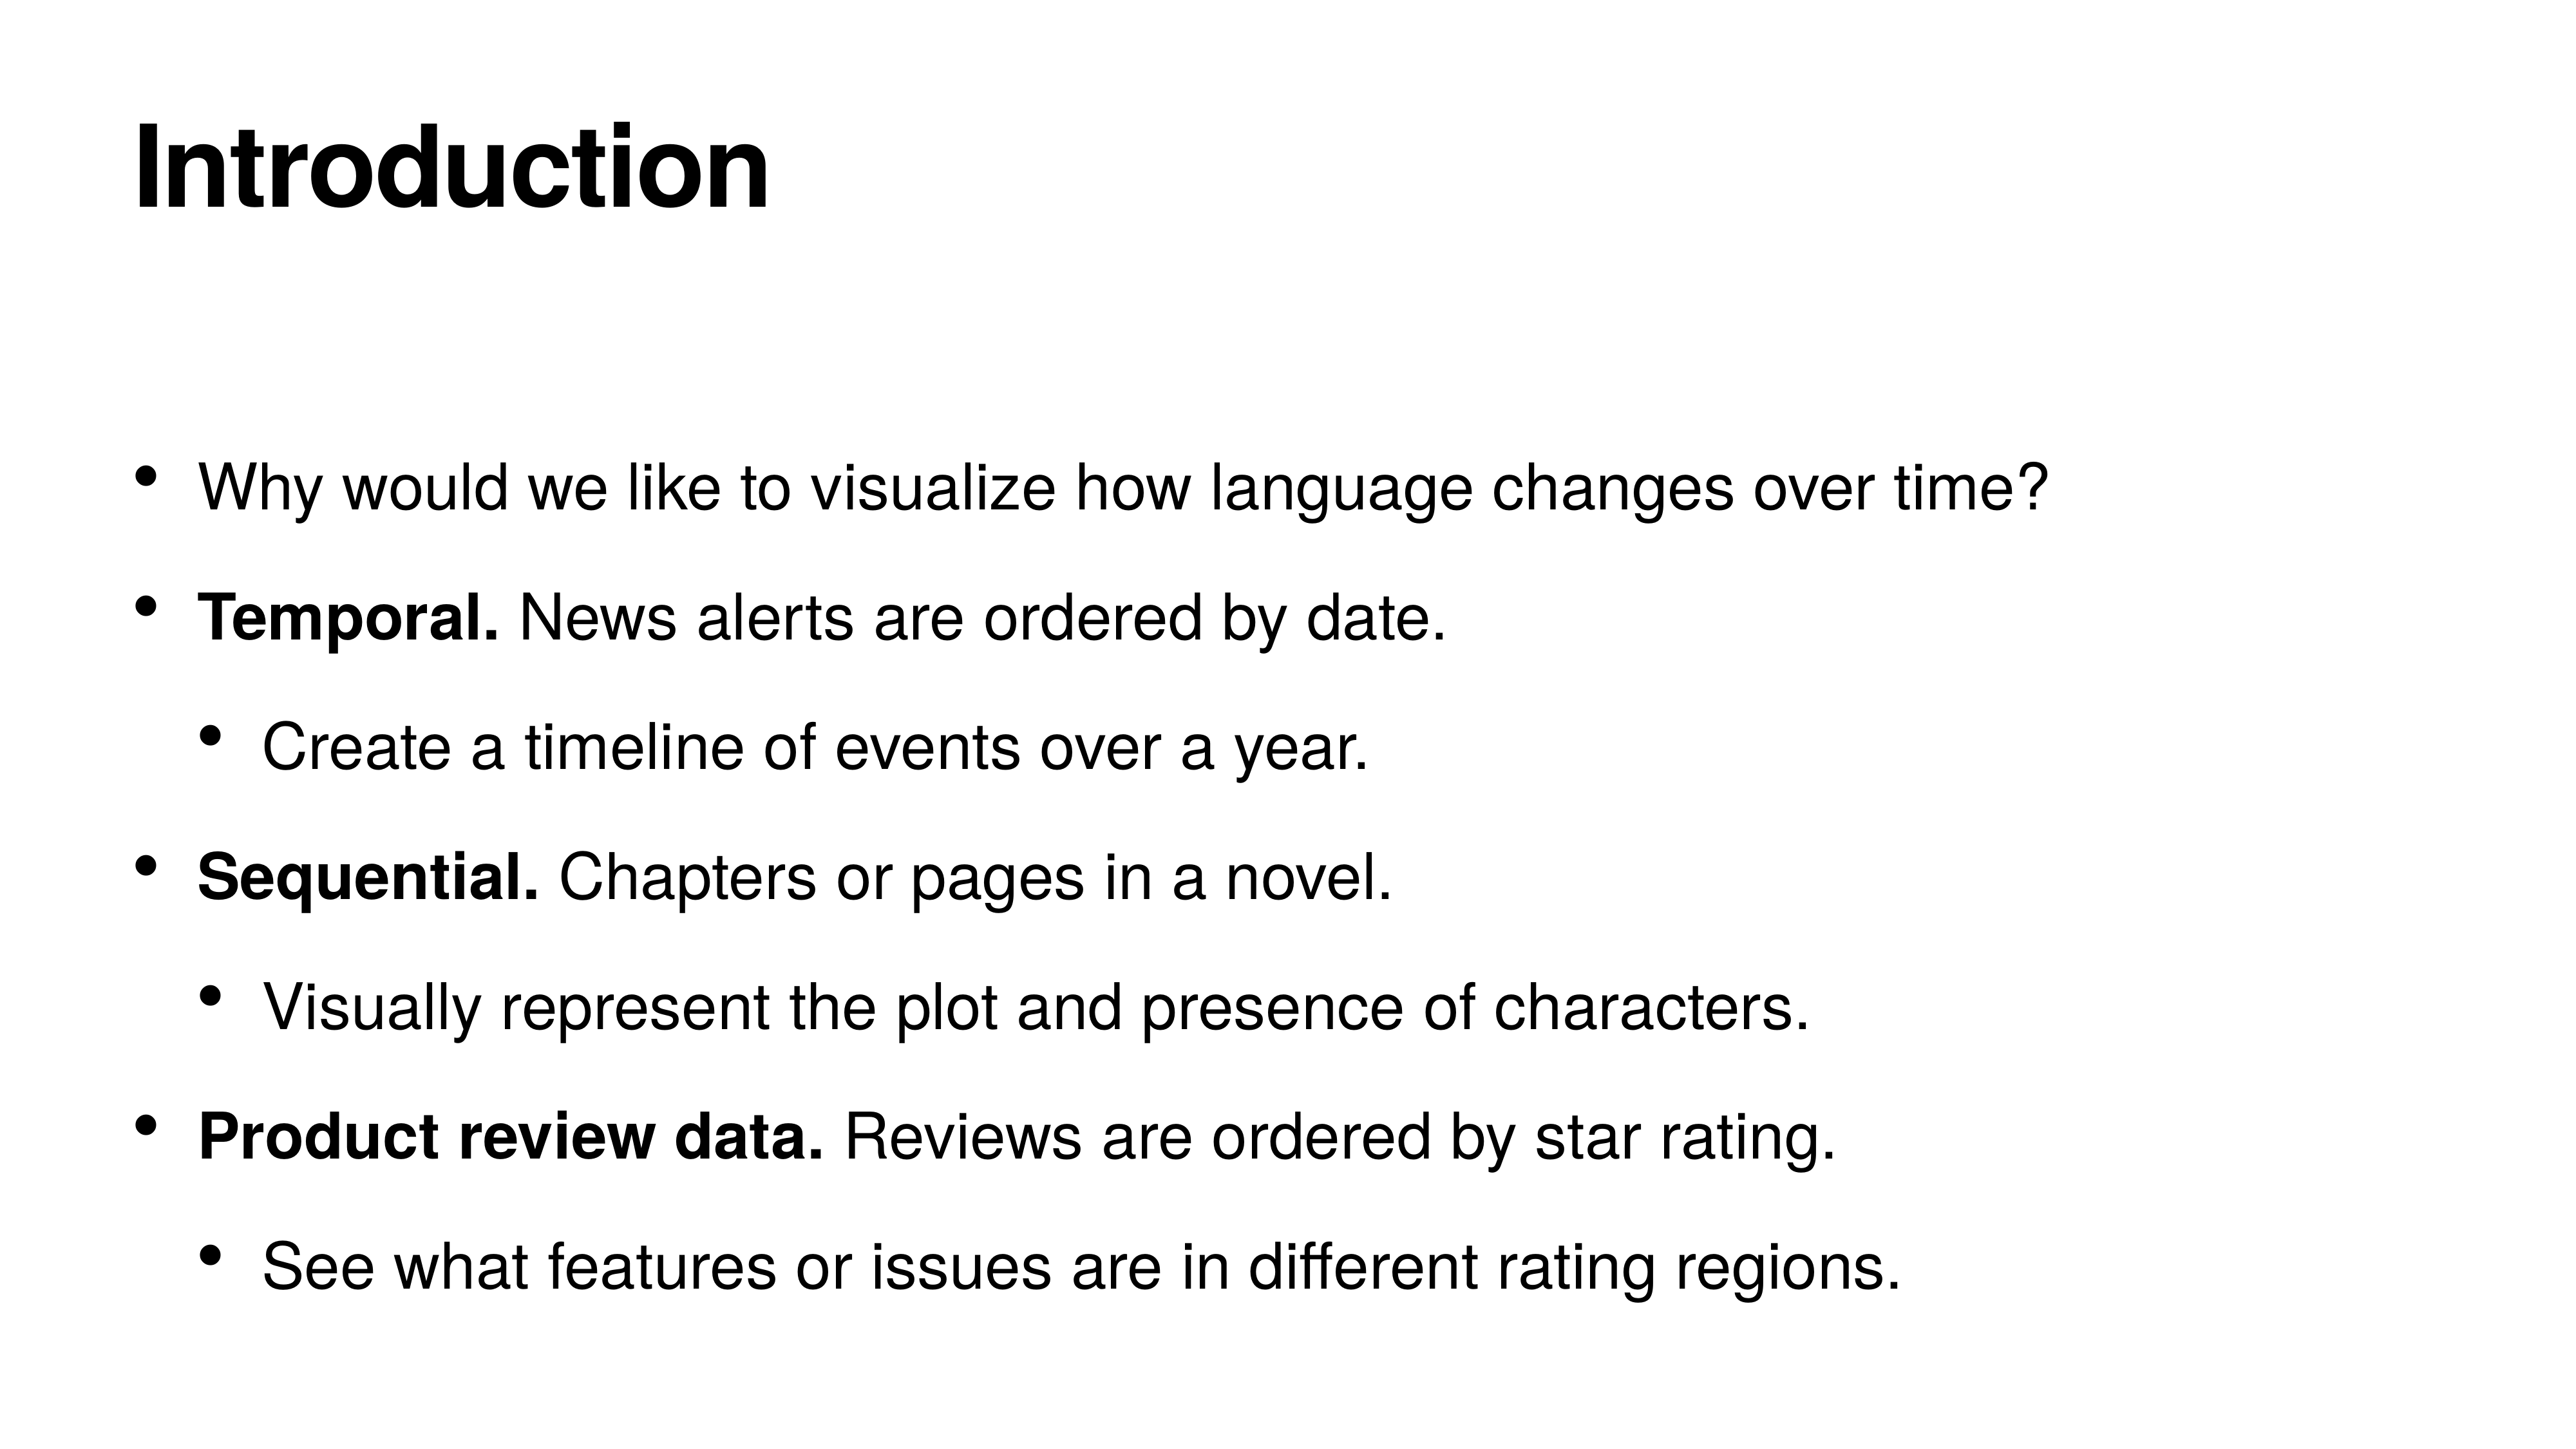

# Introduction
Why would we like to visualize how language changes over time?
Temporal. News alerts are ordered by date.
Create a timeline of events over a year.
Sequential. Chapters or pages in a novel.
Visually represent the plot and presence of characters.
Product review data. Reviews are ordered by star rating.
See what features or issues are in different rating regions.